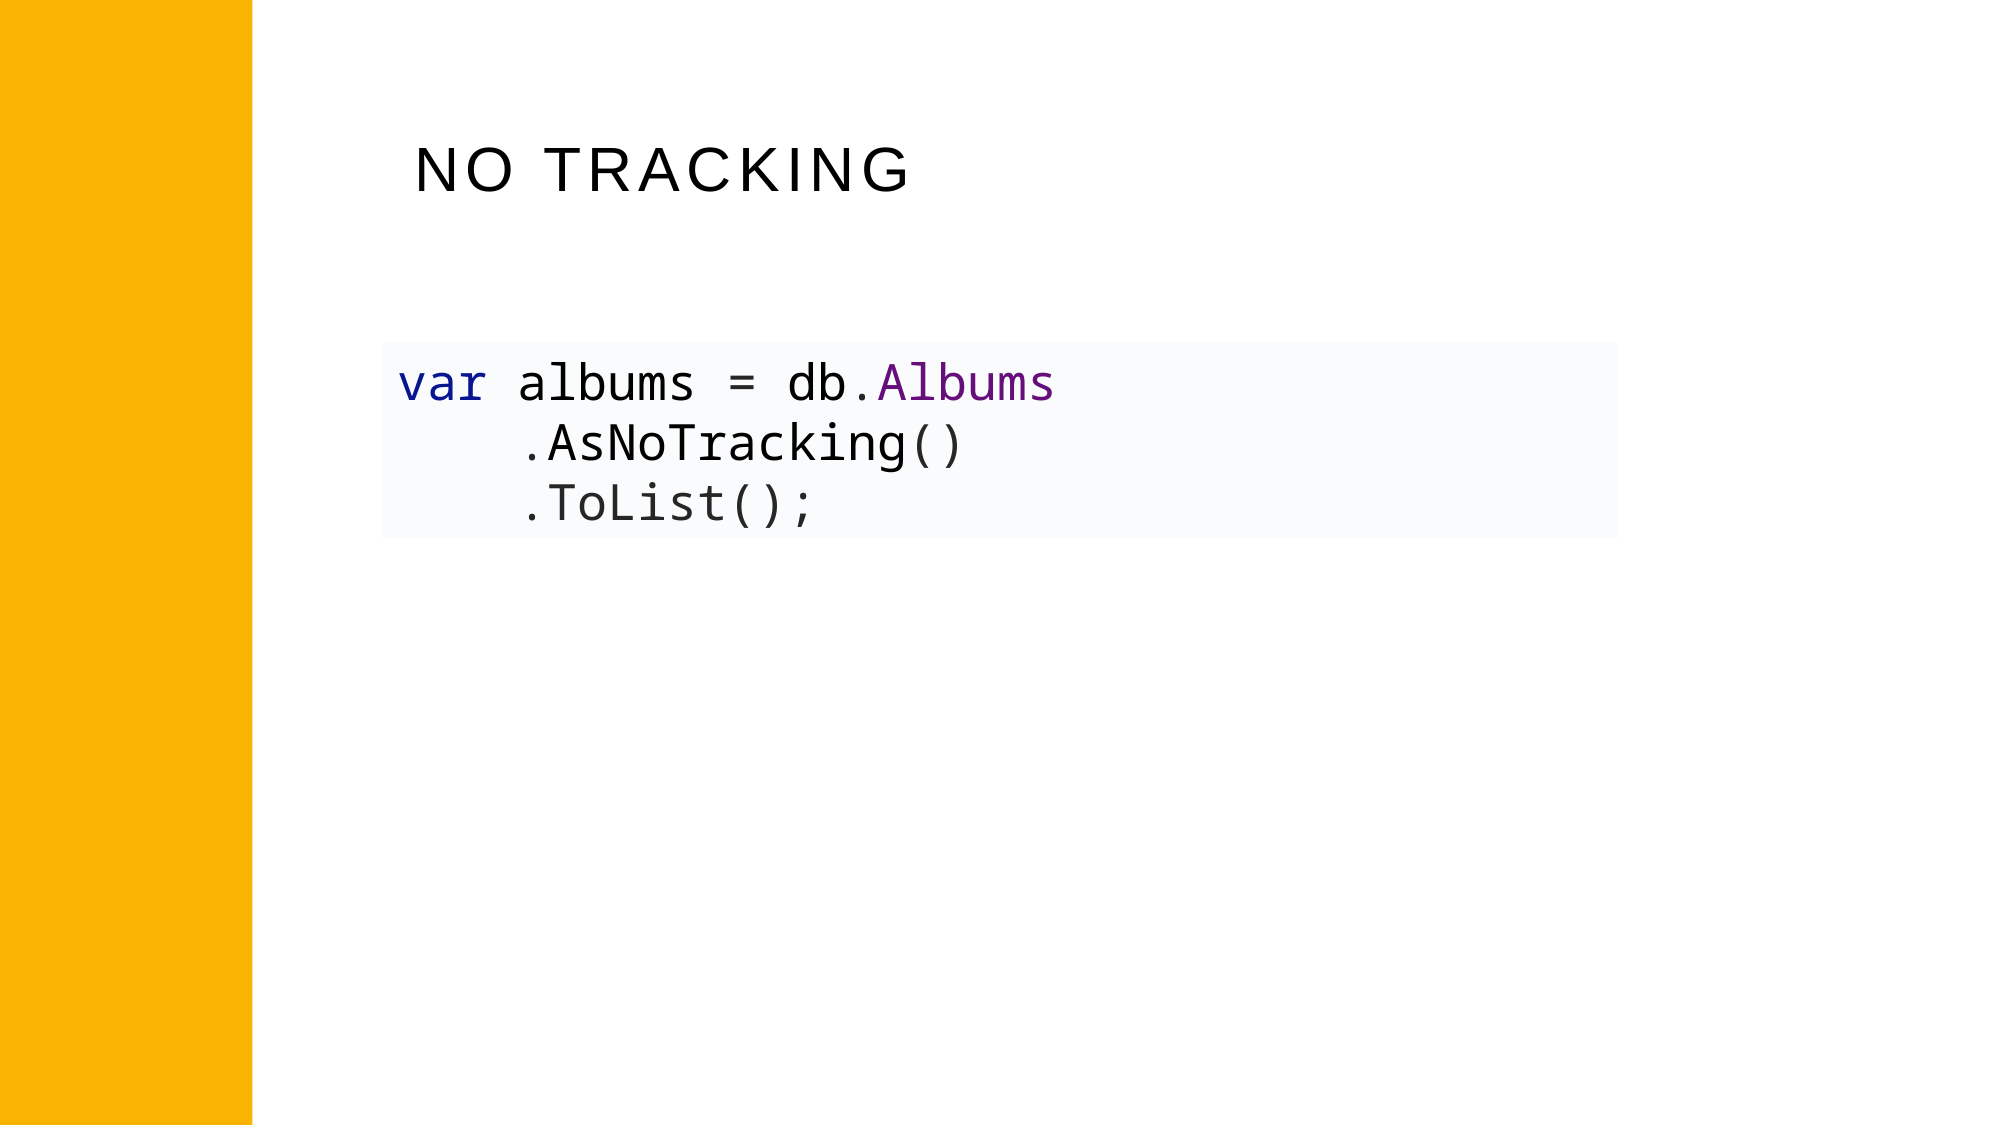

NO TRACKING
var albums = db.Albums
    .AsNoTracking()
    .ToList();